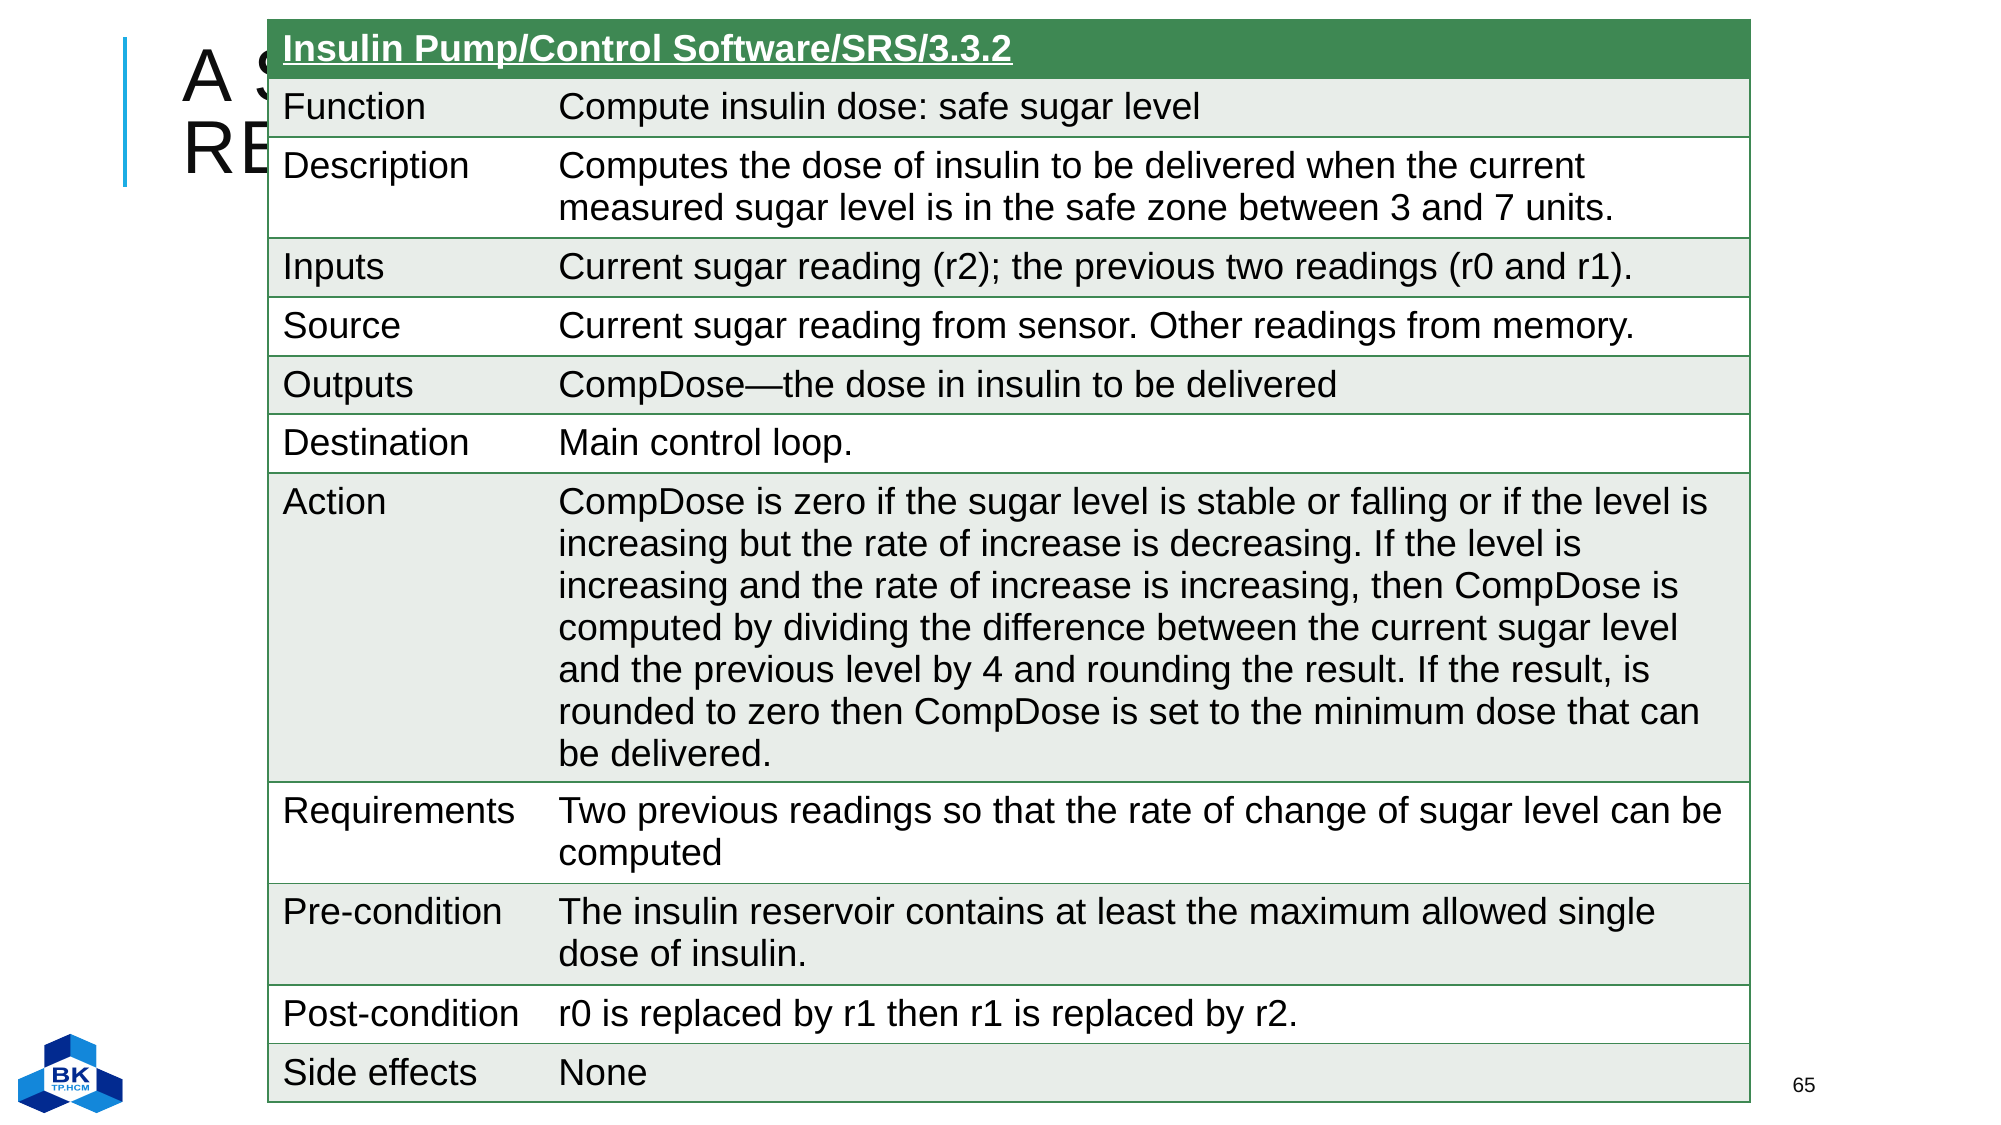

# A structured specification of a requirement for an insulin pump
| Insulin Pump/Control Software/SRS/3.3.2 |  |
| --- | --- |
| Function | Compute insulin dose: safe sugar level |
| Description | Computes the dose of insulin to be delivered when the current measured sugar level is in the safe zone between 3 and 7 units. |
| Inputs | Current sugar reading (r2); the previous two readings (r0 and r1). |
| Source | Current sugar reading from sensor. Other readings from memory. |
| Outputs | CompDose—the dose in insulin to be delivered |
| Destination | Main control loop. |
| Action | CompDose is zero if the sugar level is stable or falling or if the level is increasing but the rate of increase is decreasing. If the level is increasing and the rate of increase is increasing, then CompDose is computed by dividing the difference between the current sugar level and the previous level by 4 and rounding the result. If the result, is rounded to zero then CompDose is set to the minimum dose that can be delivered. |
| Requirements | Two previous readings so that the rate of change of sugar level can be computed |
| Pre-condition | The insulin reservoir contains at least the maximum allowed single dose of insulin. |
| Post-condition | r0 is replaced by r1 then r1 is replaced by r2. |
| Side effects | None |
Chapter 4. Requirements engineering
65